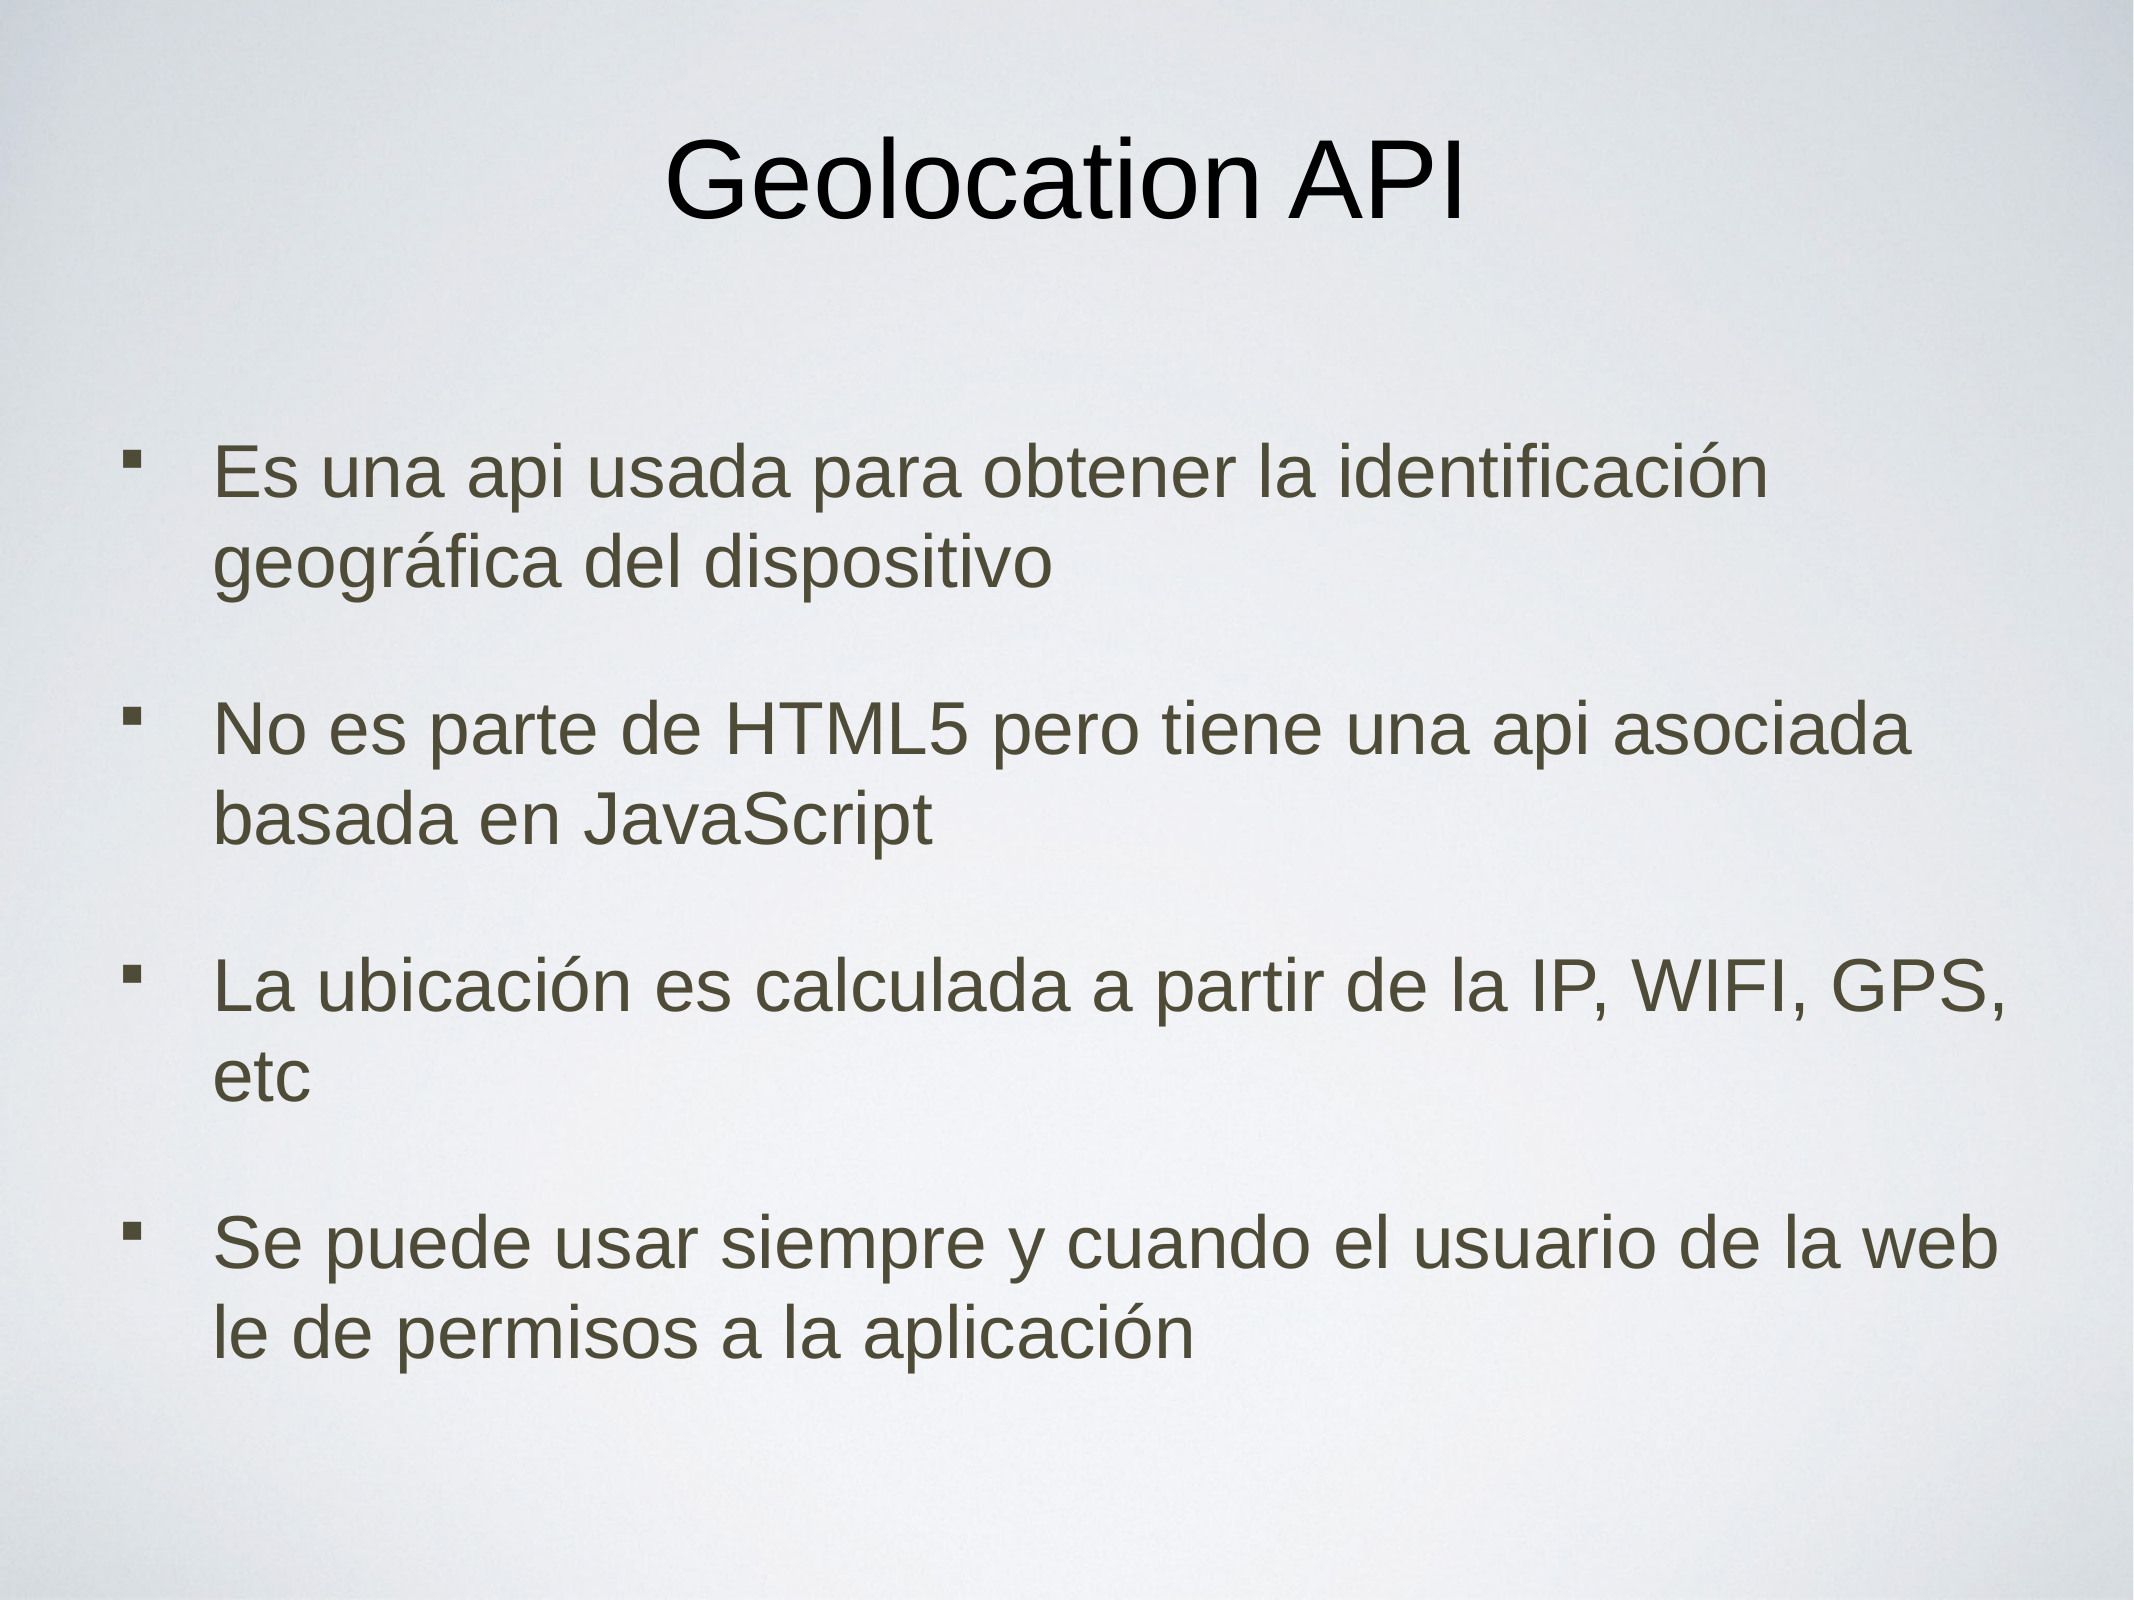

# Geolocation API
Es una api usada para obtener la identificación geográfica del dispositivo
No es parte de HTML5 pero tiene una api asociada basada en JavaScript
La ubicación es calculada a partir de la IP, WIFI, GPS, etc
Se puede usar siempre y cuando el usuario de la web le de permisos a la aplicación